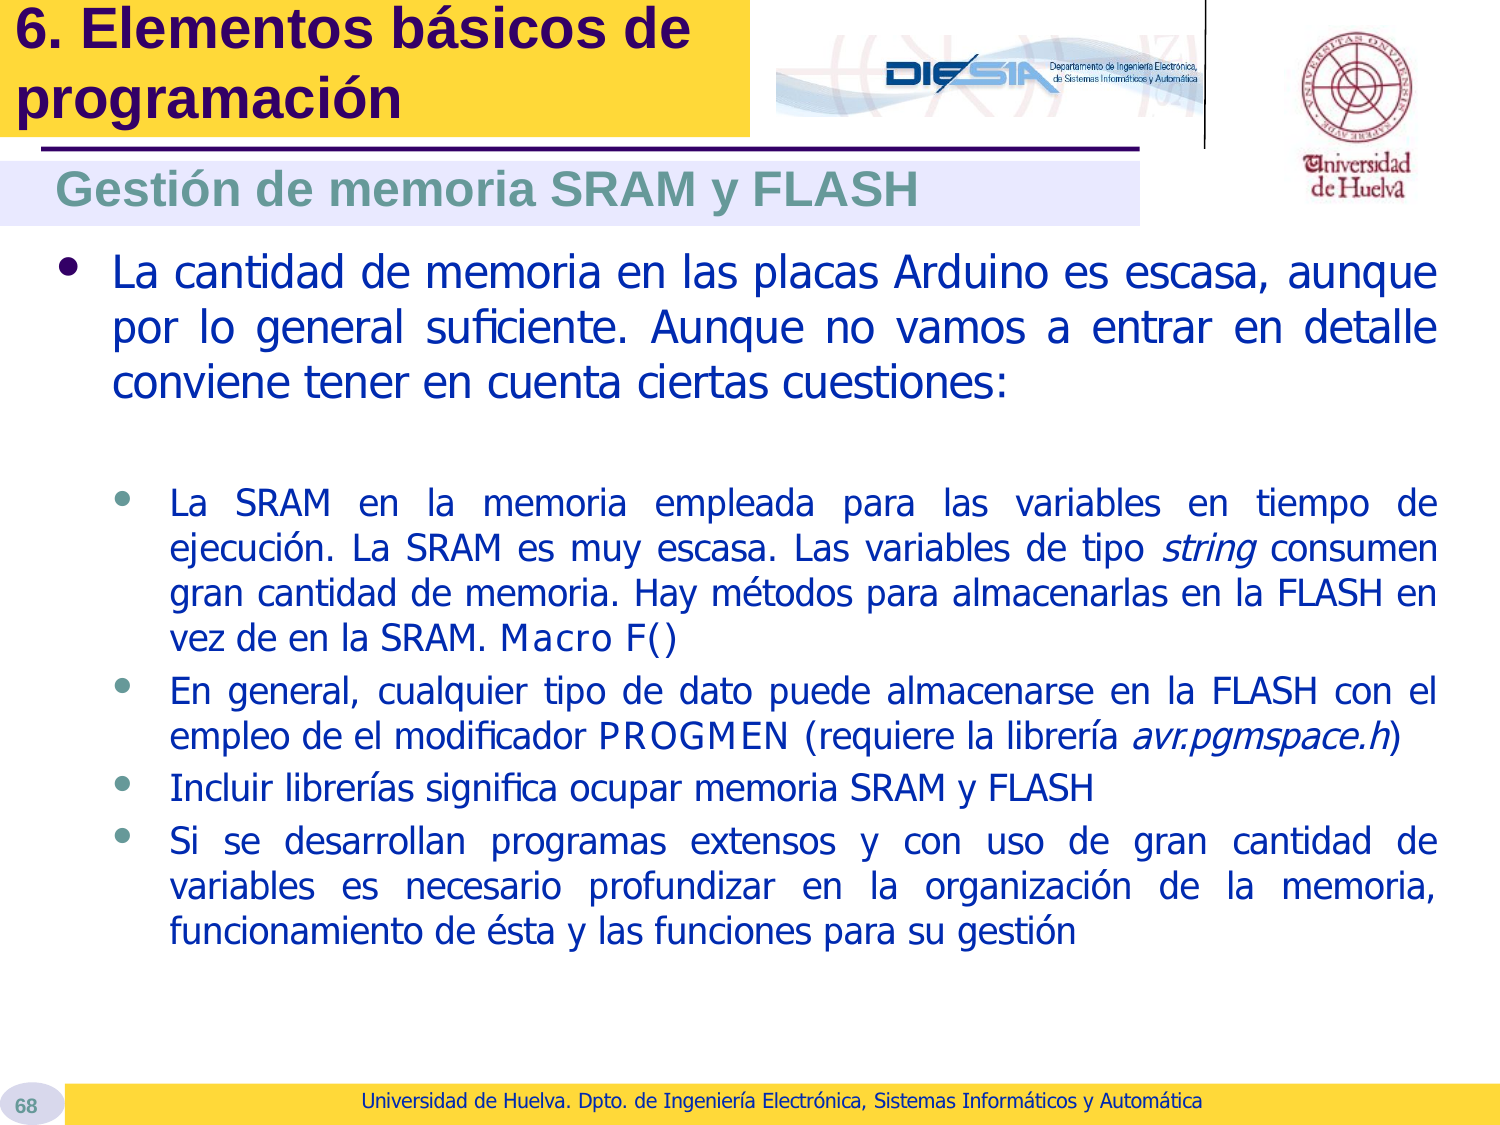

# 6. Elementos básicos de programación
Gestión de memoria SRAM y FLASH
La cantidad de memoria en las placas Arduino es escasa, aunque por lo general suficiente. Aunque no vamos a entrar en detalle conviene tener en cuenta ciertas cuestiones:

La SRAM en la memoria empleada para las variables en tiempo de ejecución. La SRAM es muy escasa. Las variables de tipo string consumen gran cantidad de memoria. Hay métodos para almacenarlas en la FLASH en vez de en la SRAM. Macro F()
En general, cualquier tipo de dato puede almacenarse en la FLASH con el empleo de el modificador PROGMEN (requiere la librería avr.pgmspace.h)
Incluir librerías significa ocupar memoria SRAM y FLASH
Si se desarrollan programas extensos y con uso de gran cantidad de variables es necesario profundizar en la organización de la memoria, funcionamiento de ésta y las funciones para su gestión